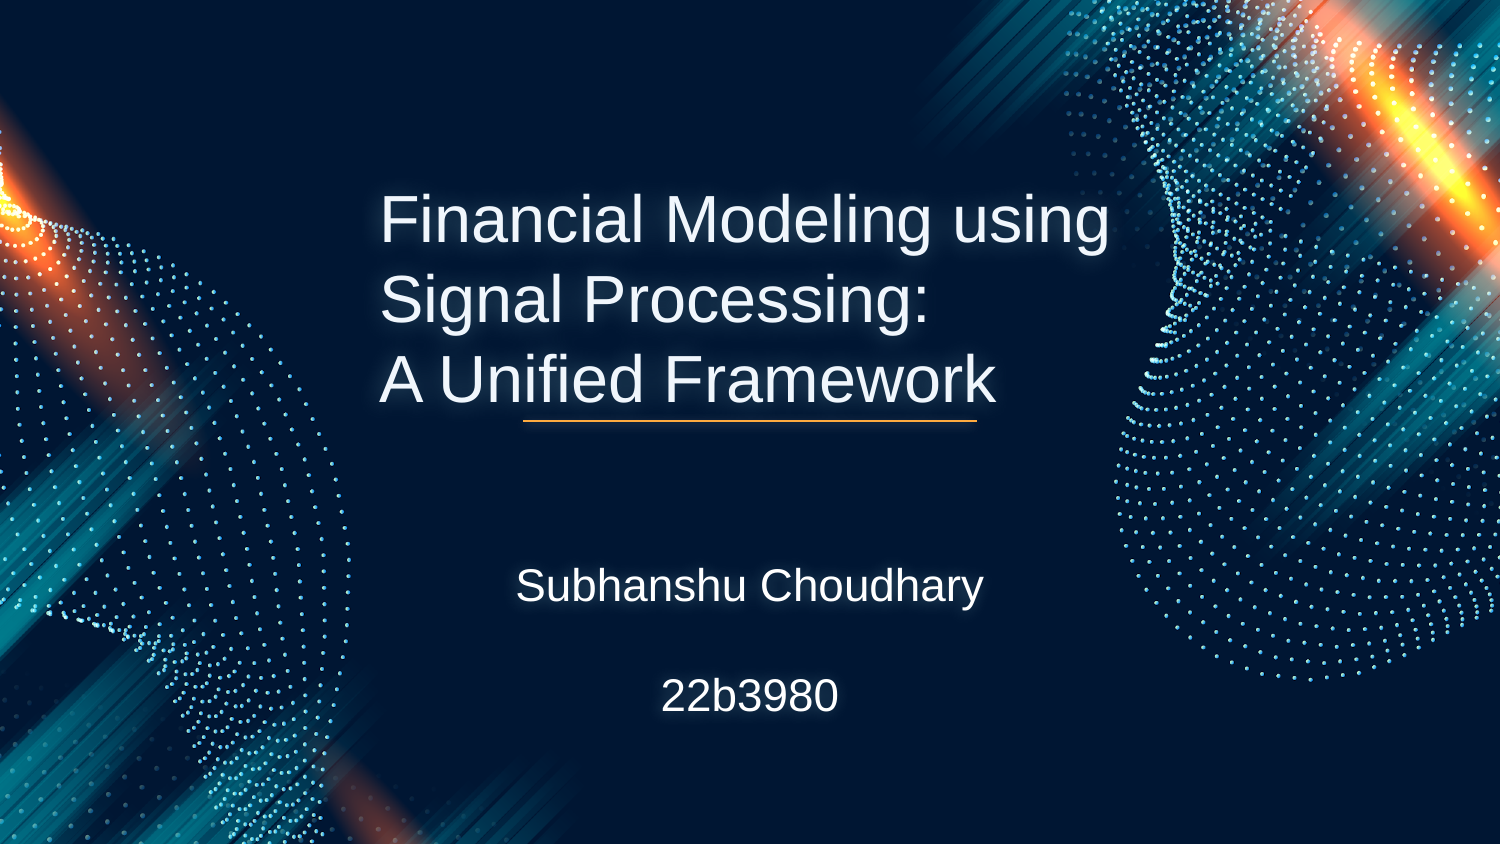

# Financial Modeling using Signal Processing:           A Unified Framework

Subhanshu Choudhary

22b3980